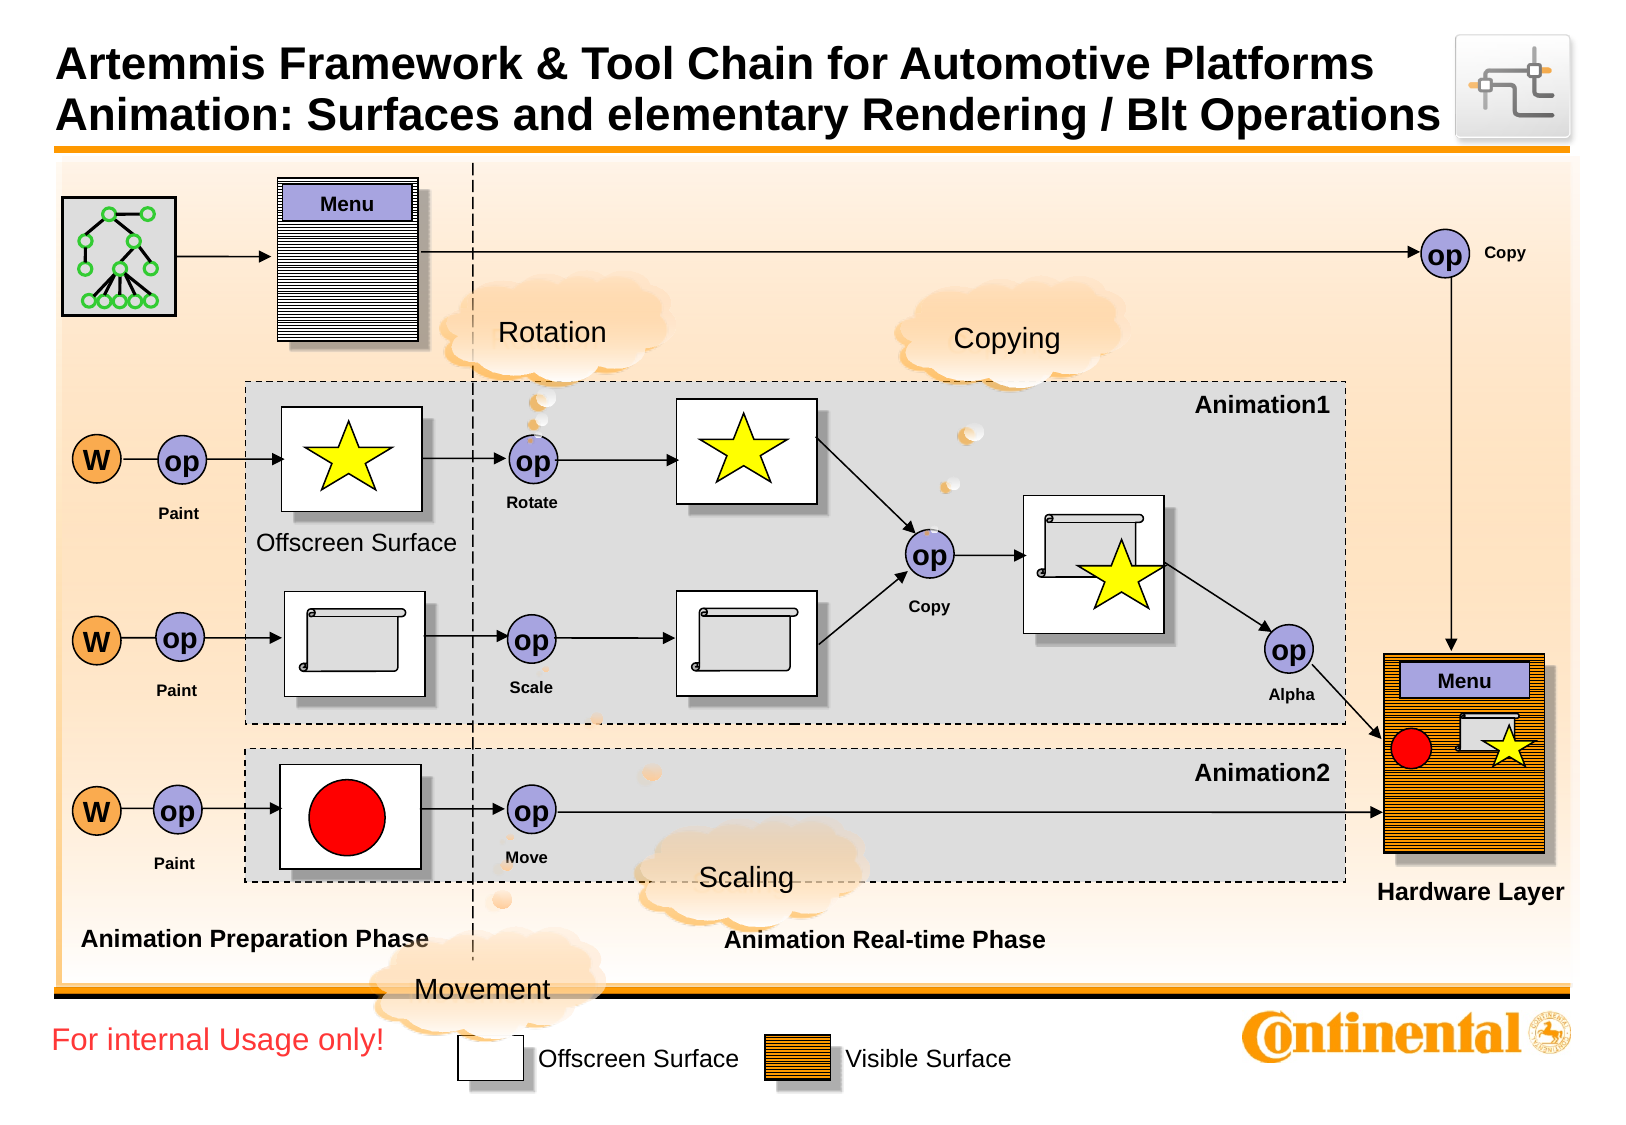

# Artemmis Framework & Tool Chain for Automotive Platforms Animation: Surfaces and elementary Rendering / Blt Operations

Menu

op
Copy

Rotation
Copying
Animation1
S
S

W
op
op

Rotate

Paint

Offscreen Surface
op

Copy

op
op
W
op

Menu

Scale
Paint
Alpha

Animation2

op
op
W

Scaling
Move
Paint
Hardware Layer
Animation Preparation Phase
Animation Real-time Phase
Movement

Offscreen Surface
Visible Surface